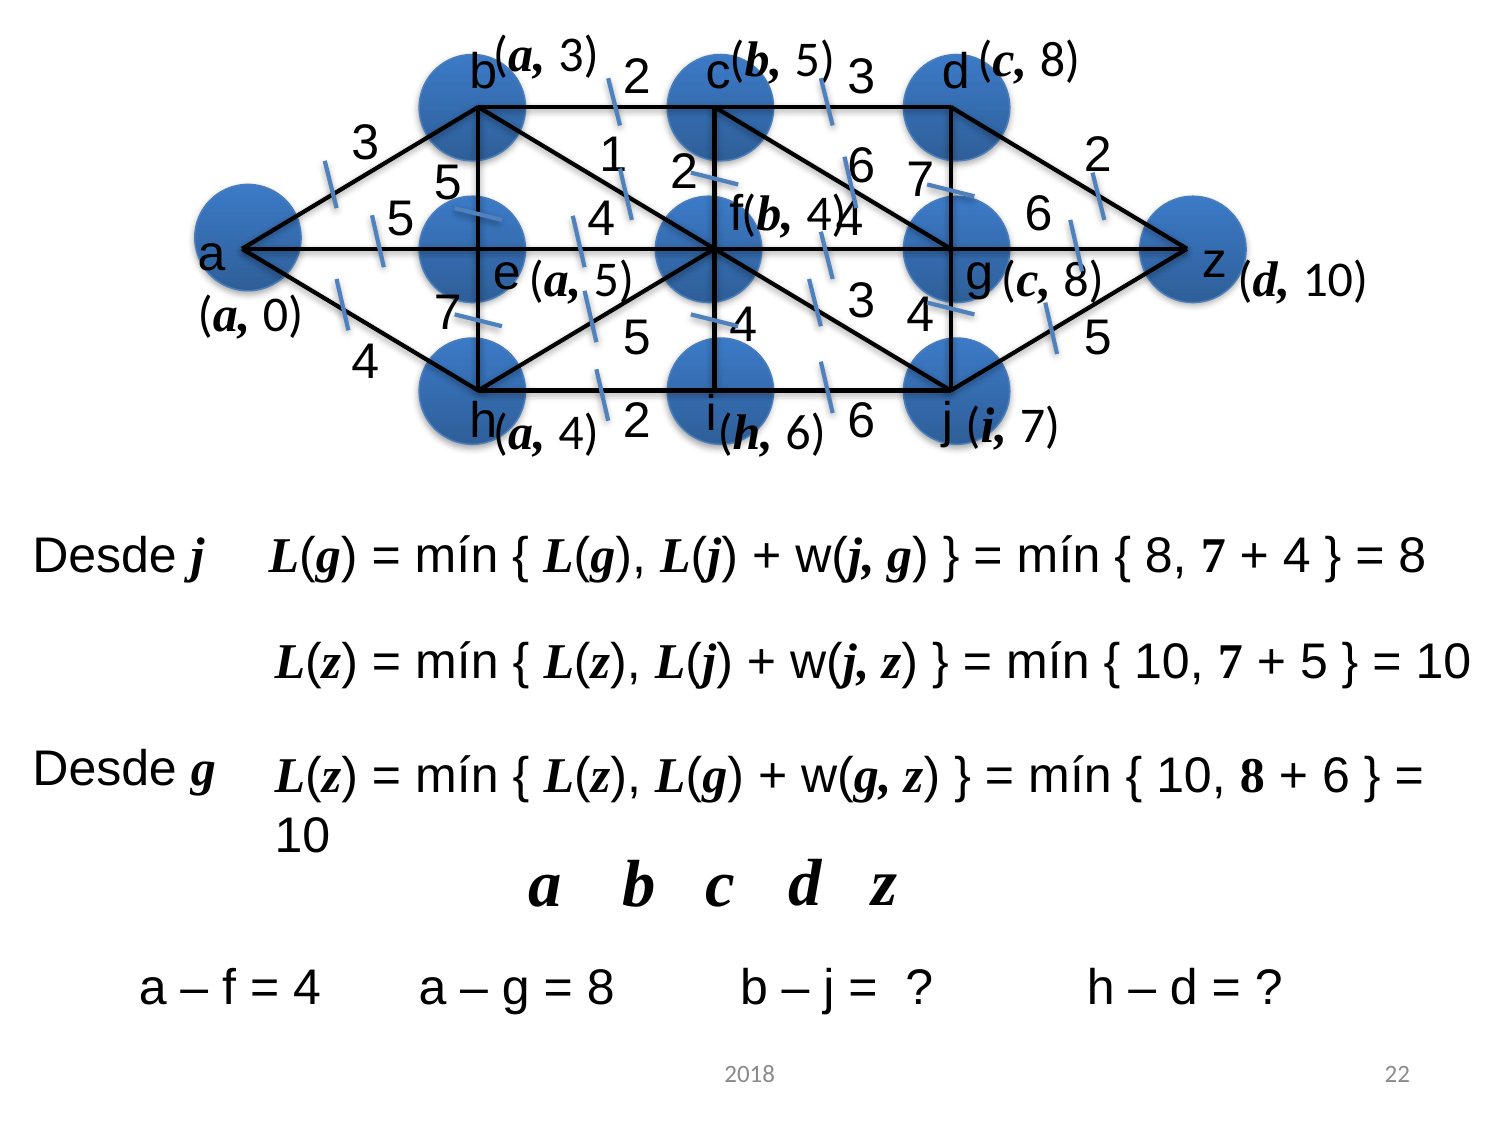

(a, 3)
(b, 5)
(c, 8)
b
c
d
2
3

3
1
2
6
2
7
5
f
(b, 4)
6
5
4
4

a
z
e
g
(a, 5)
(c, 8)
(d, 10)
3
7
(a, 0)
4
4
5
5
4

i
h
2
6
j
(i, 7)
(a, 4)
(h, 6)
Desde j
L(g) = mín { L(g), L(j) + w(j, g) } = mín { 8, 7 + 4 } = 8
L(z) = mín { L(z), L(j) + w(j, z) } = mín { 10, 7 + 5 } = 10
Desde g
L(z) = mín { L(z), L(g) + w(g, z) } = mín { 10, 8 + 6 } = 10
d
z
a
b
c
a – f = 4       a – g = 8         b – j =  ?           h – d = ?
2018
22